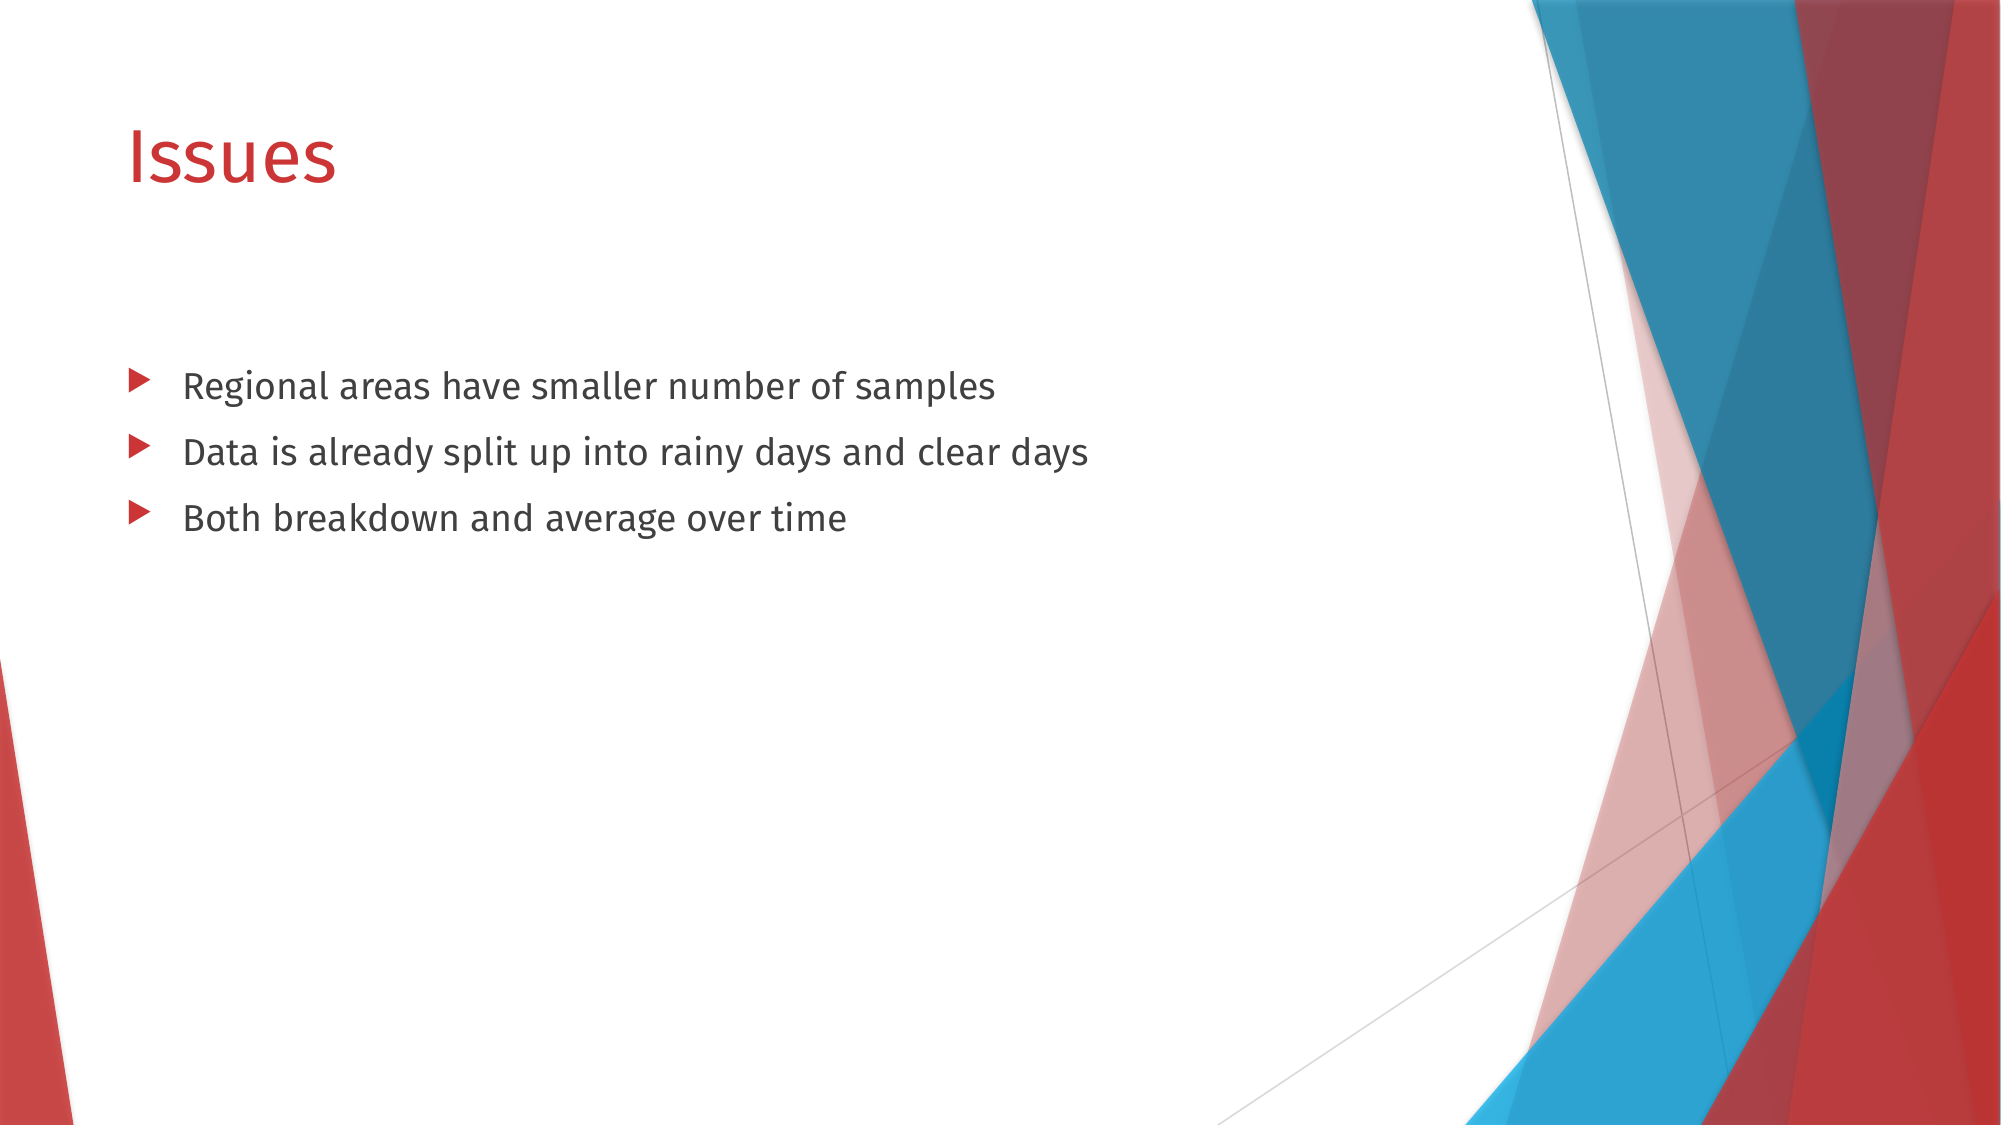

# Issues
Regional areas have smaller number of samples
Data is already split up into rainy days and clear days
Both breakdown and average over time